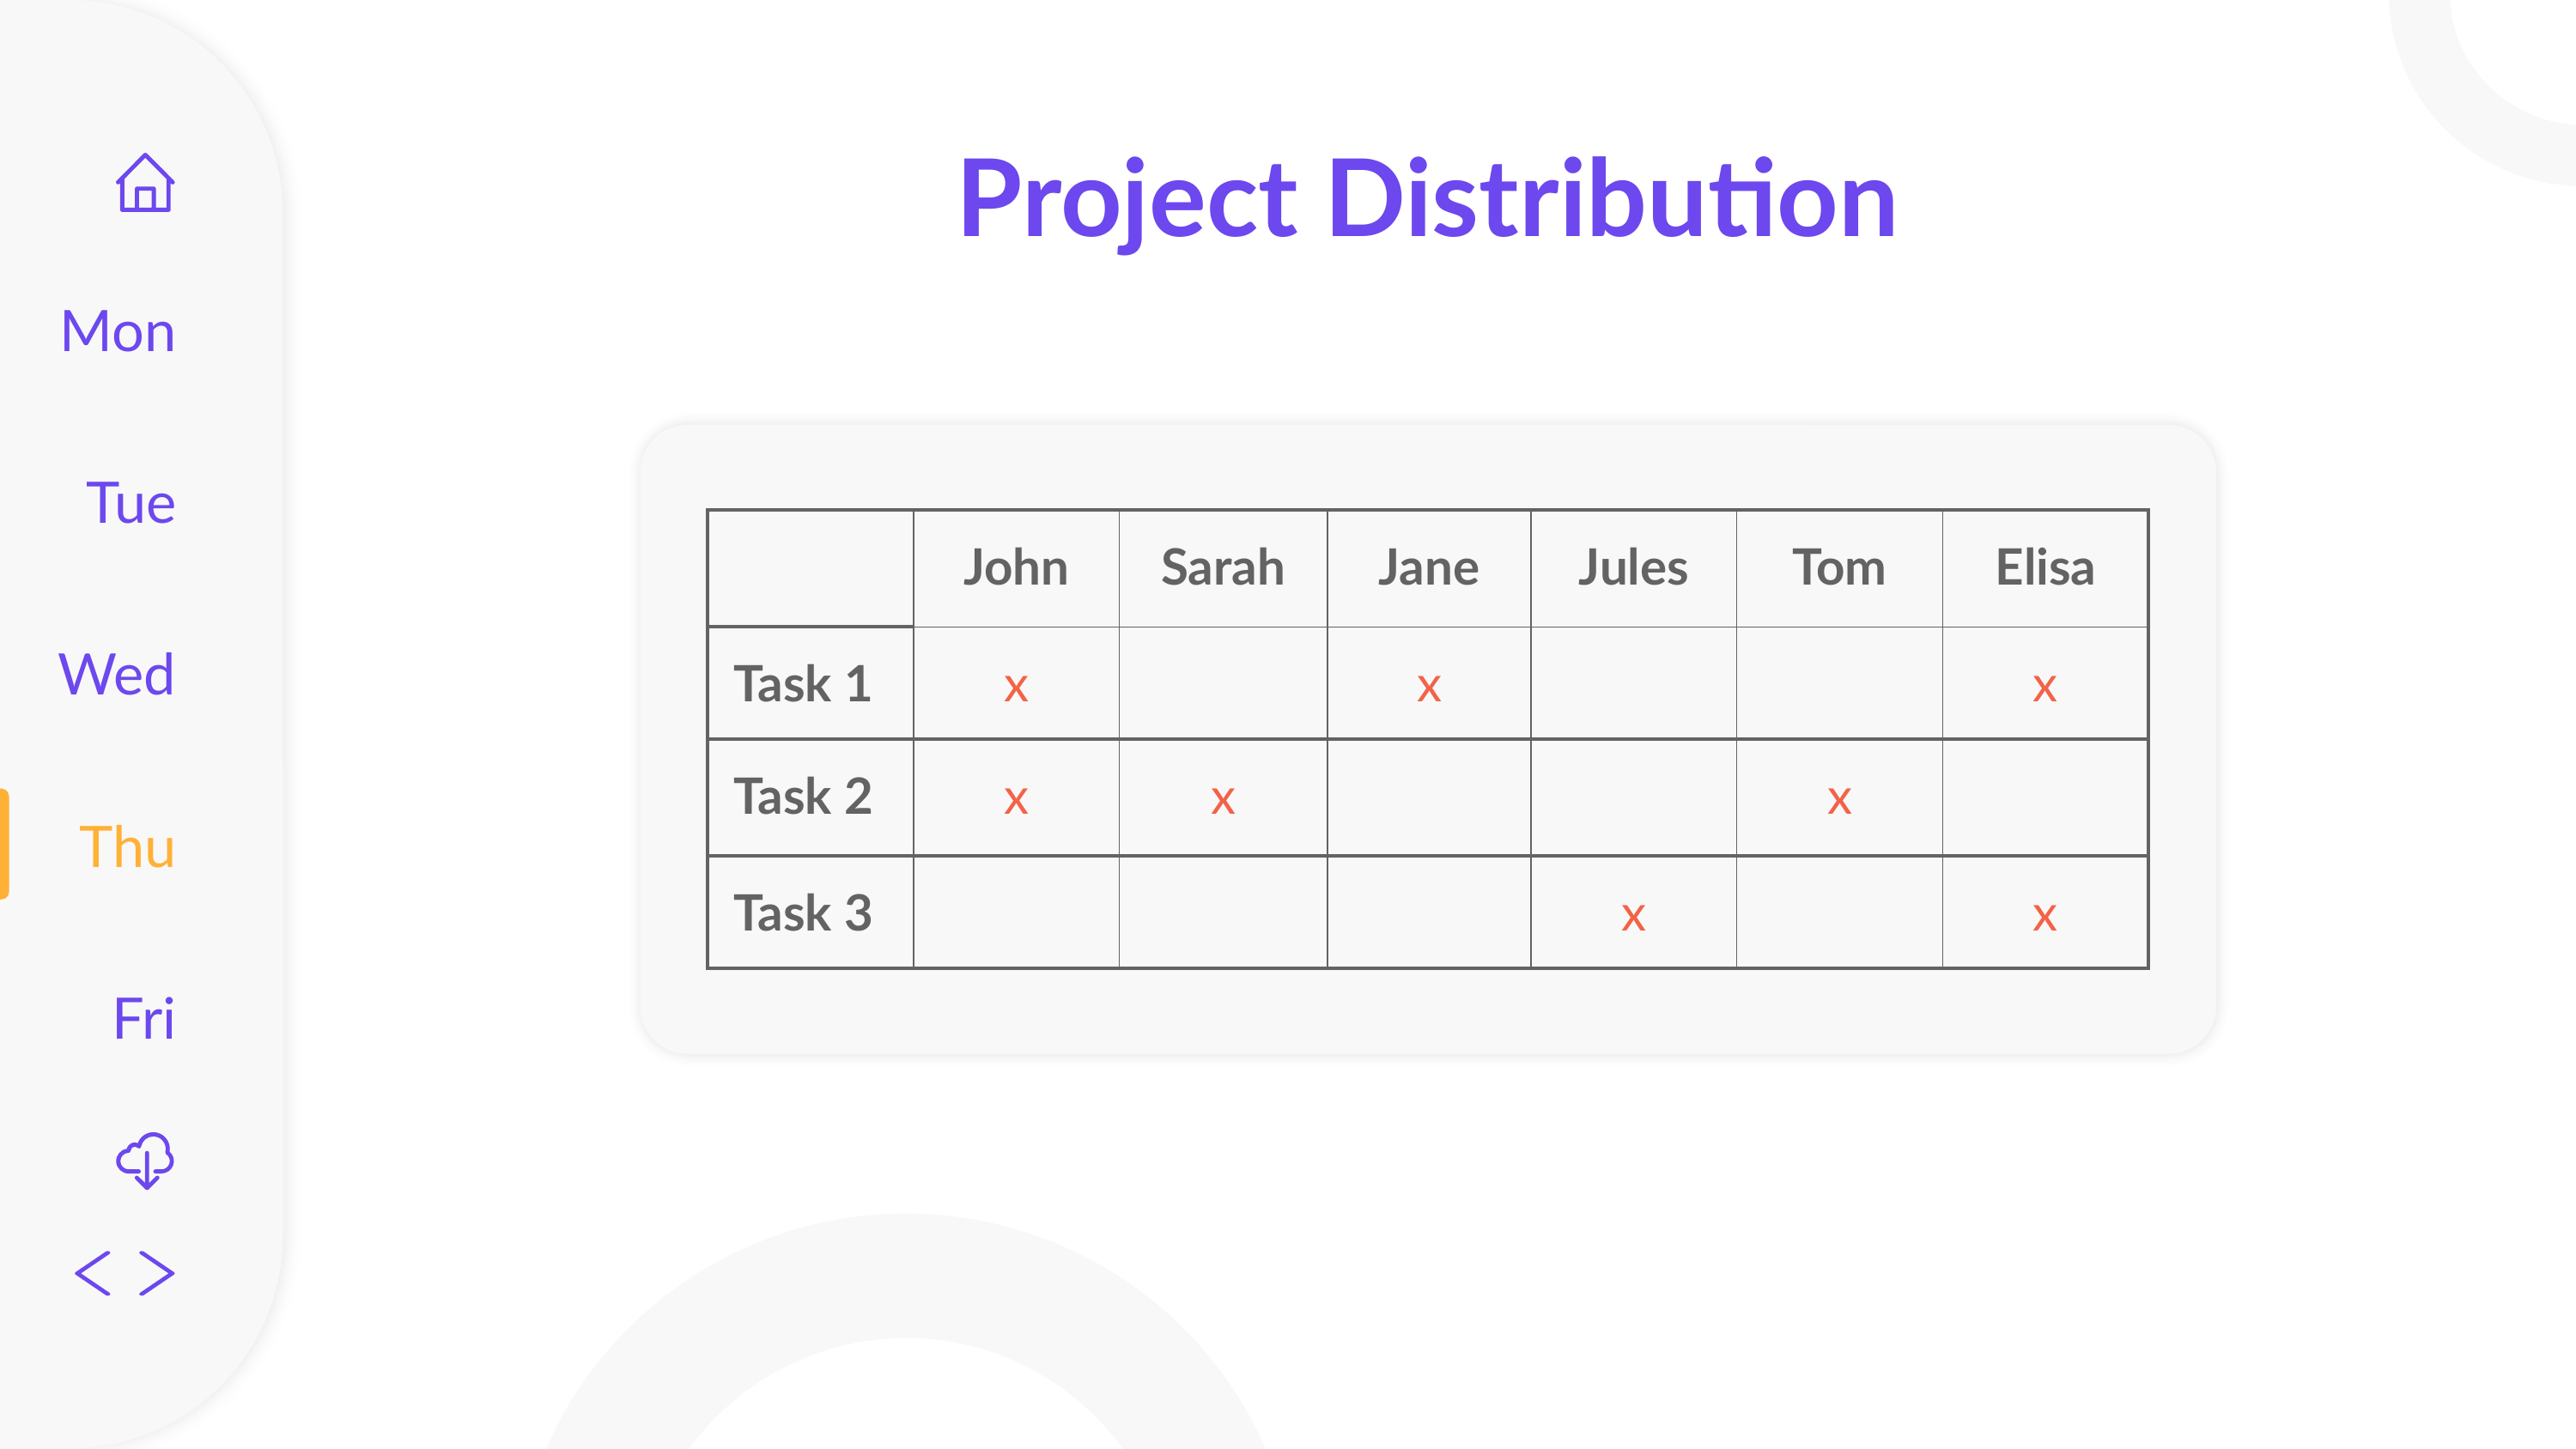

# Project Distribution

Mon

Tue
|  | John | Sarah | Jane | Jules | Tom | Elisa |
| --- | --- | --- | --- | --- | --- | --- |
| Task 1 | x |  | x |  |  | x |
| Task 2 | x | x |  |  | x |  |
| Task 3 |  |  |  | x |  | x |
Wed
Thu

Fri